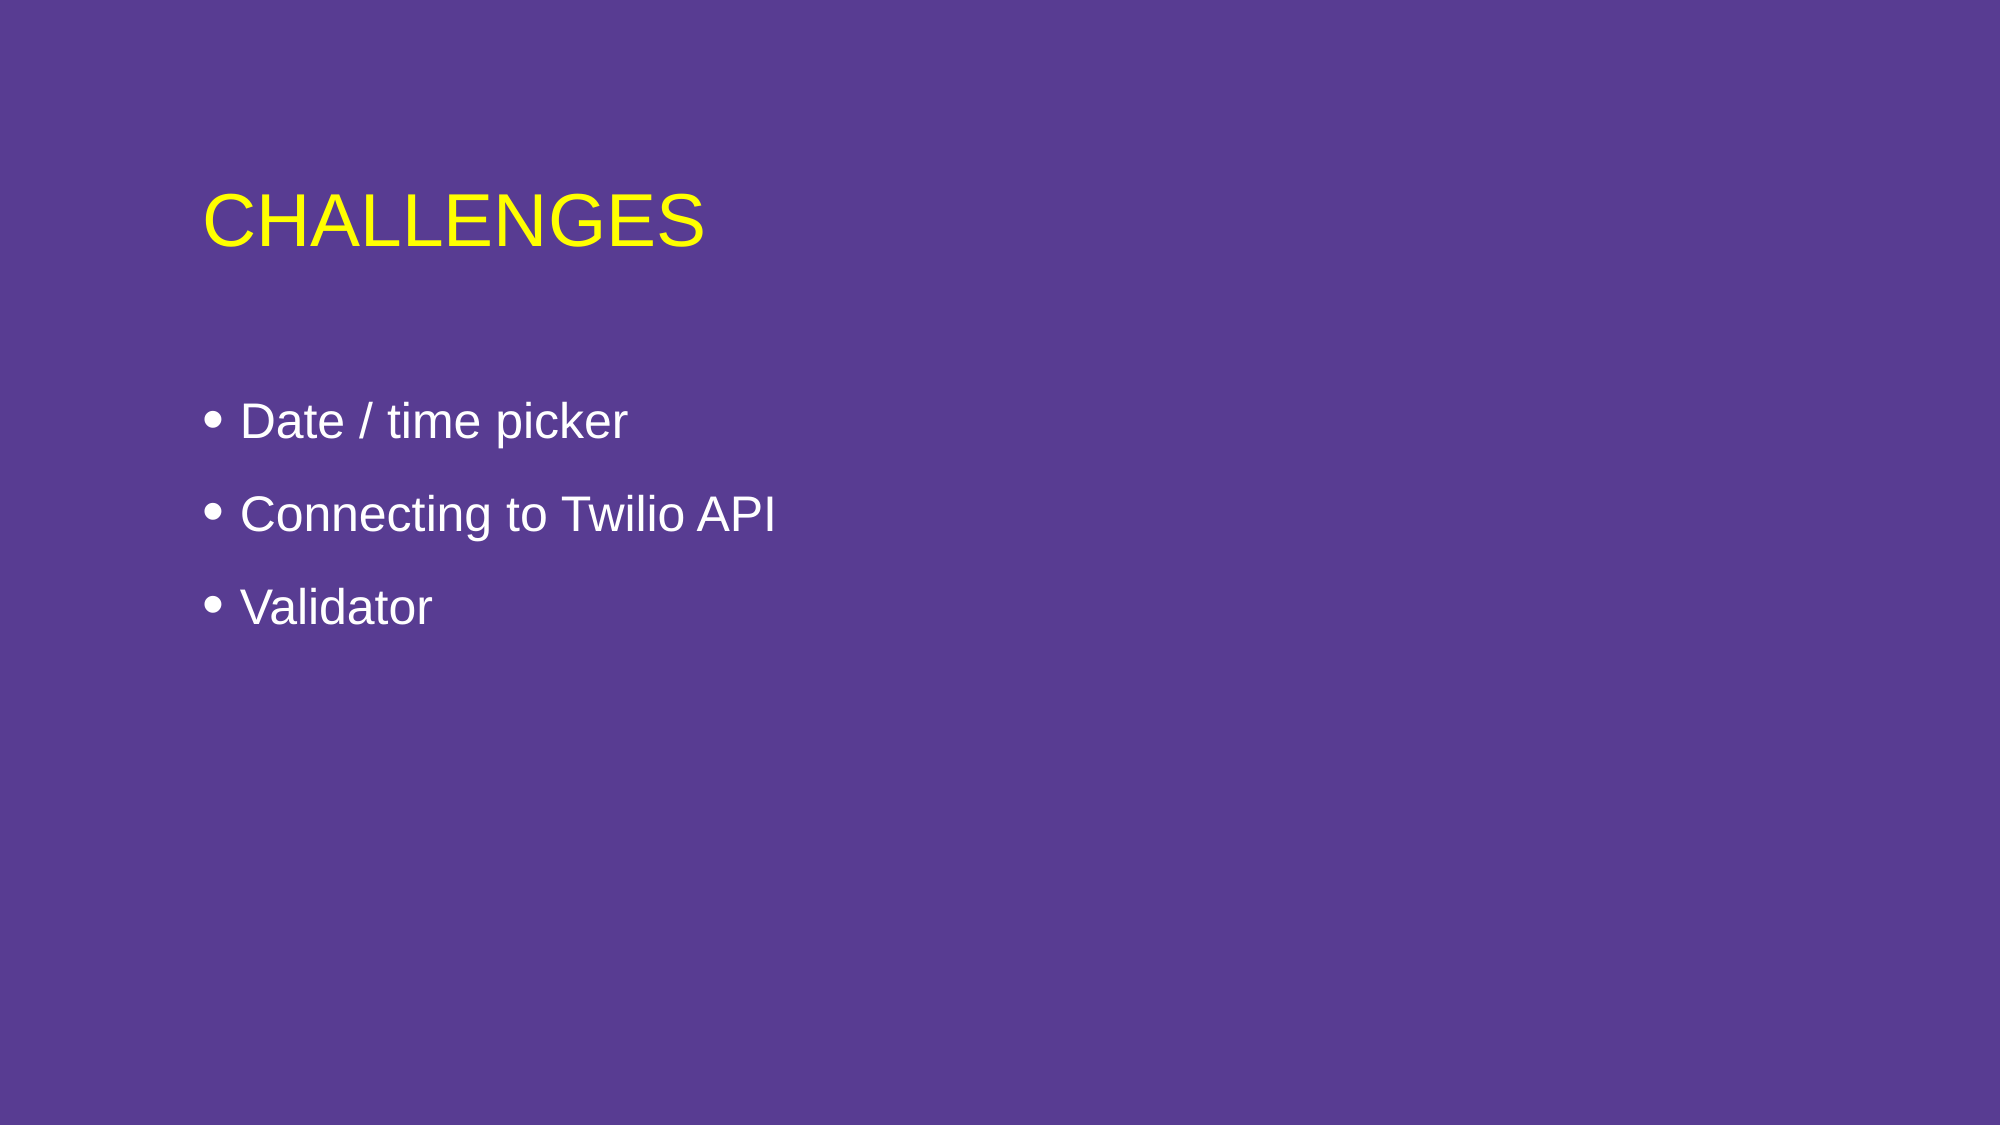

# Challenges
Date / time picker
Connecting to Twilio API
Validator